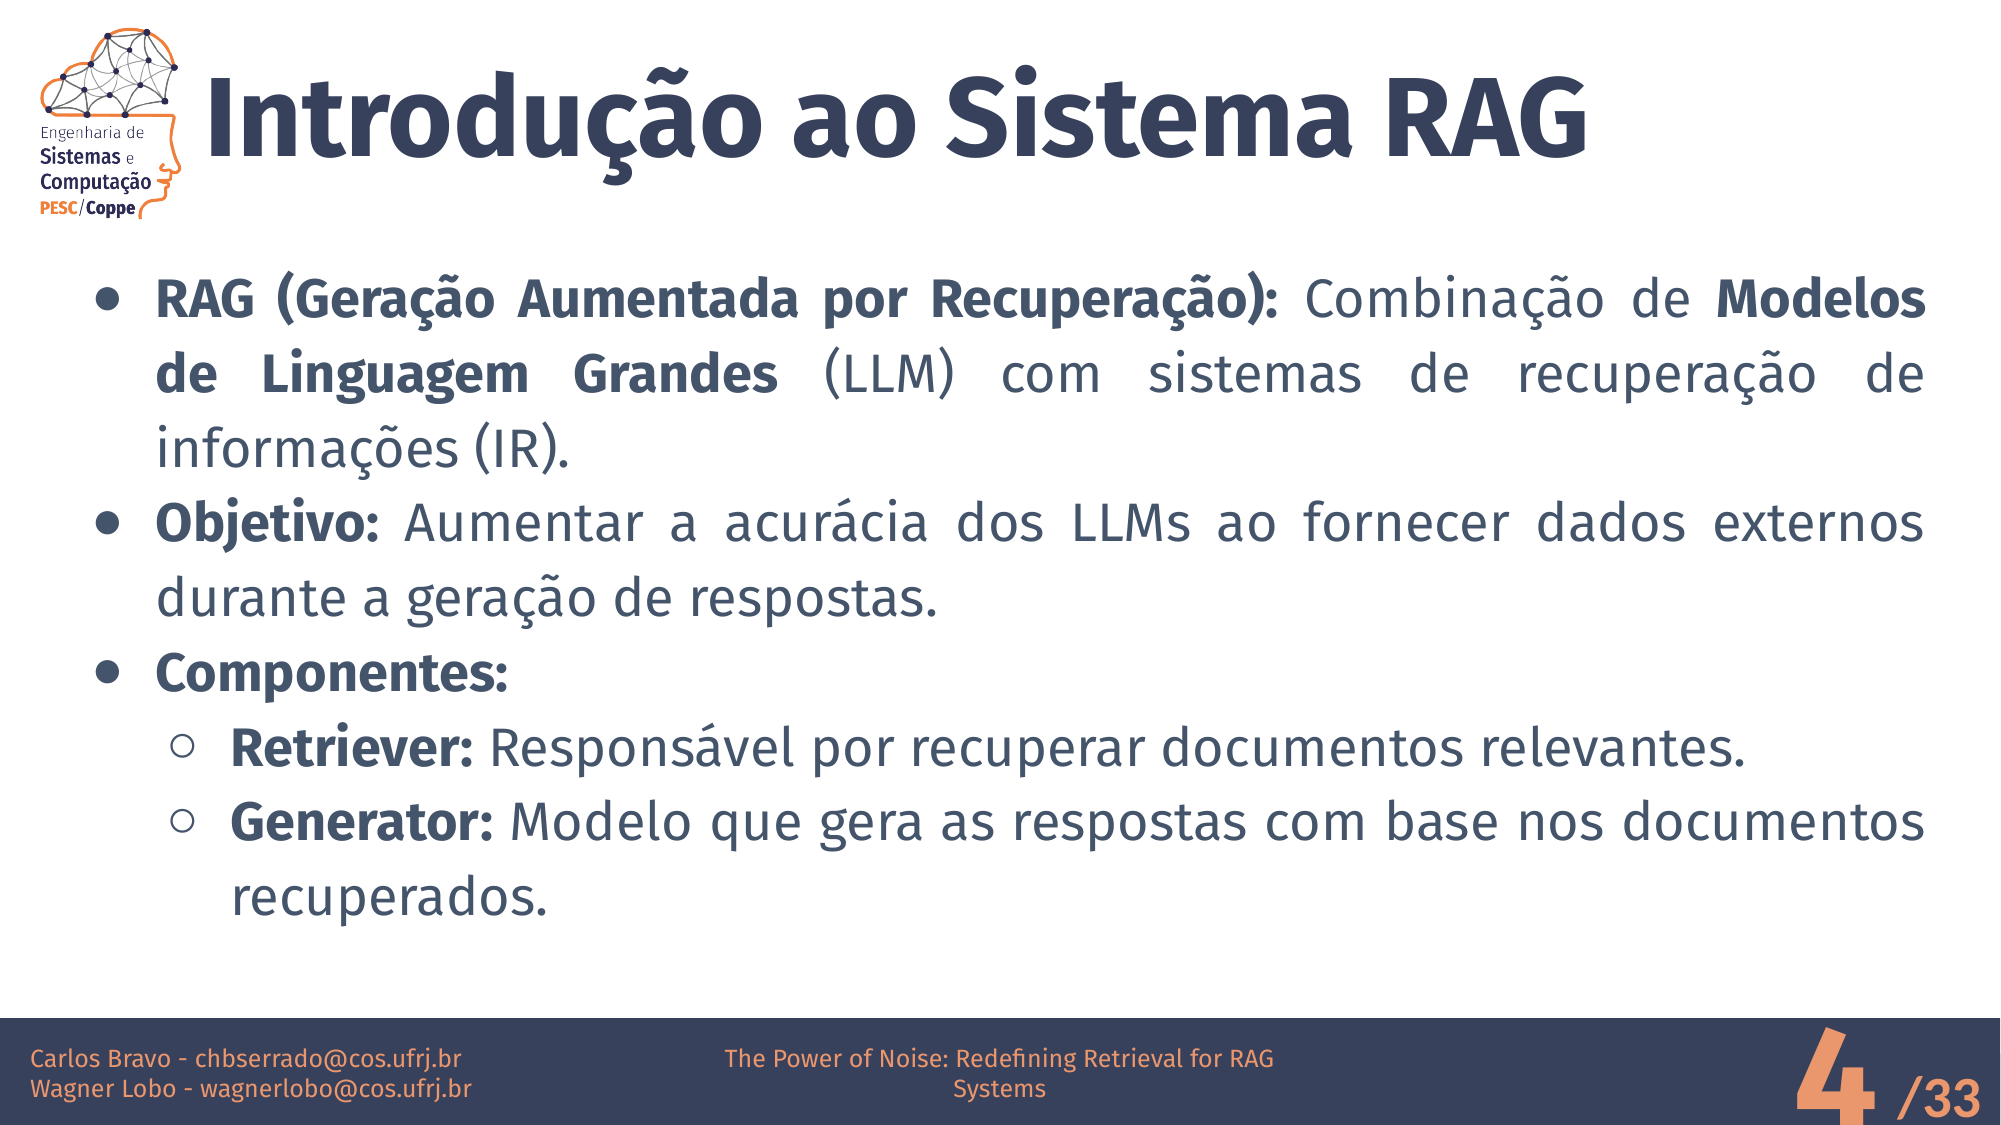

# Introdução ao Sistema RAG
RAG (Geração Aumentada por Recuperação): Combinação de Modelos de Linguagem Grandes (LLM) com sistemas de recuperação de informações (IR).
Objetivo: Aumentar a acurácia dos LLMs ao fornecer dados externos durante a geração de respostas.
Componentes:
Retriever: Responsável por recuperar documentos relevantes.
Generator: Modelo que gera as respostas com base nos documentos recuperados.

4